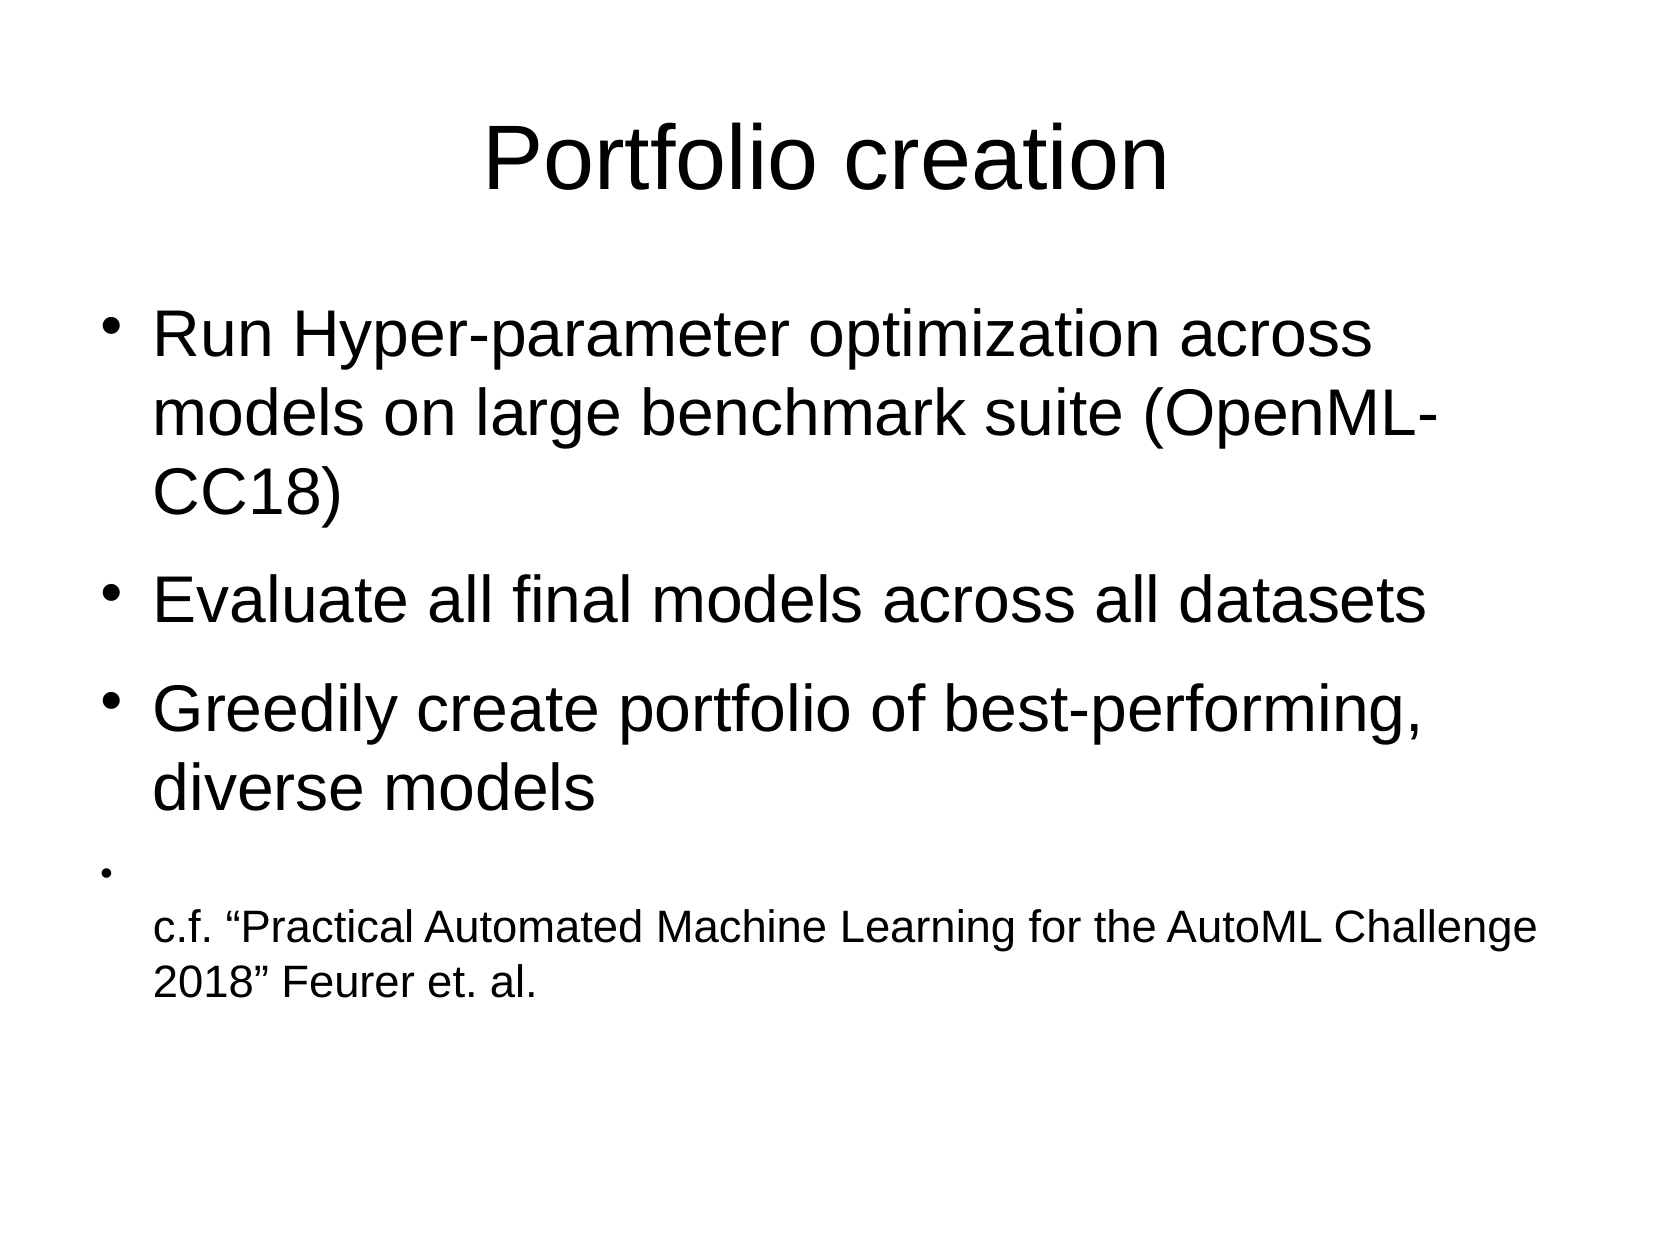

Portfolio creation
Run Hyper-parameter optimization across models on large benchmark suite (OpenML-CC18)
Evaluate all final models across all datasets
Greedily create portfolio of best-performing, diverse models
c.f. “Practical Automated Machine Learning for the AutoML Challenge 2018” Feurer et. al.